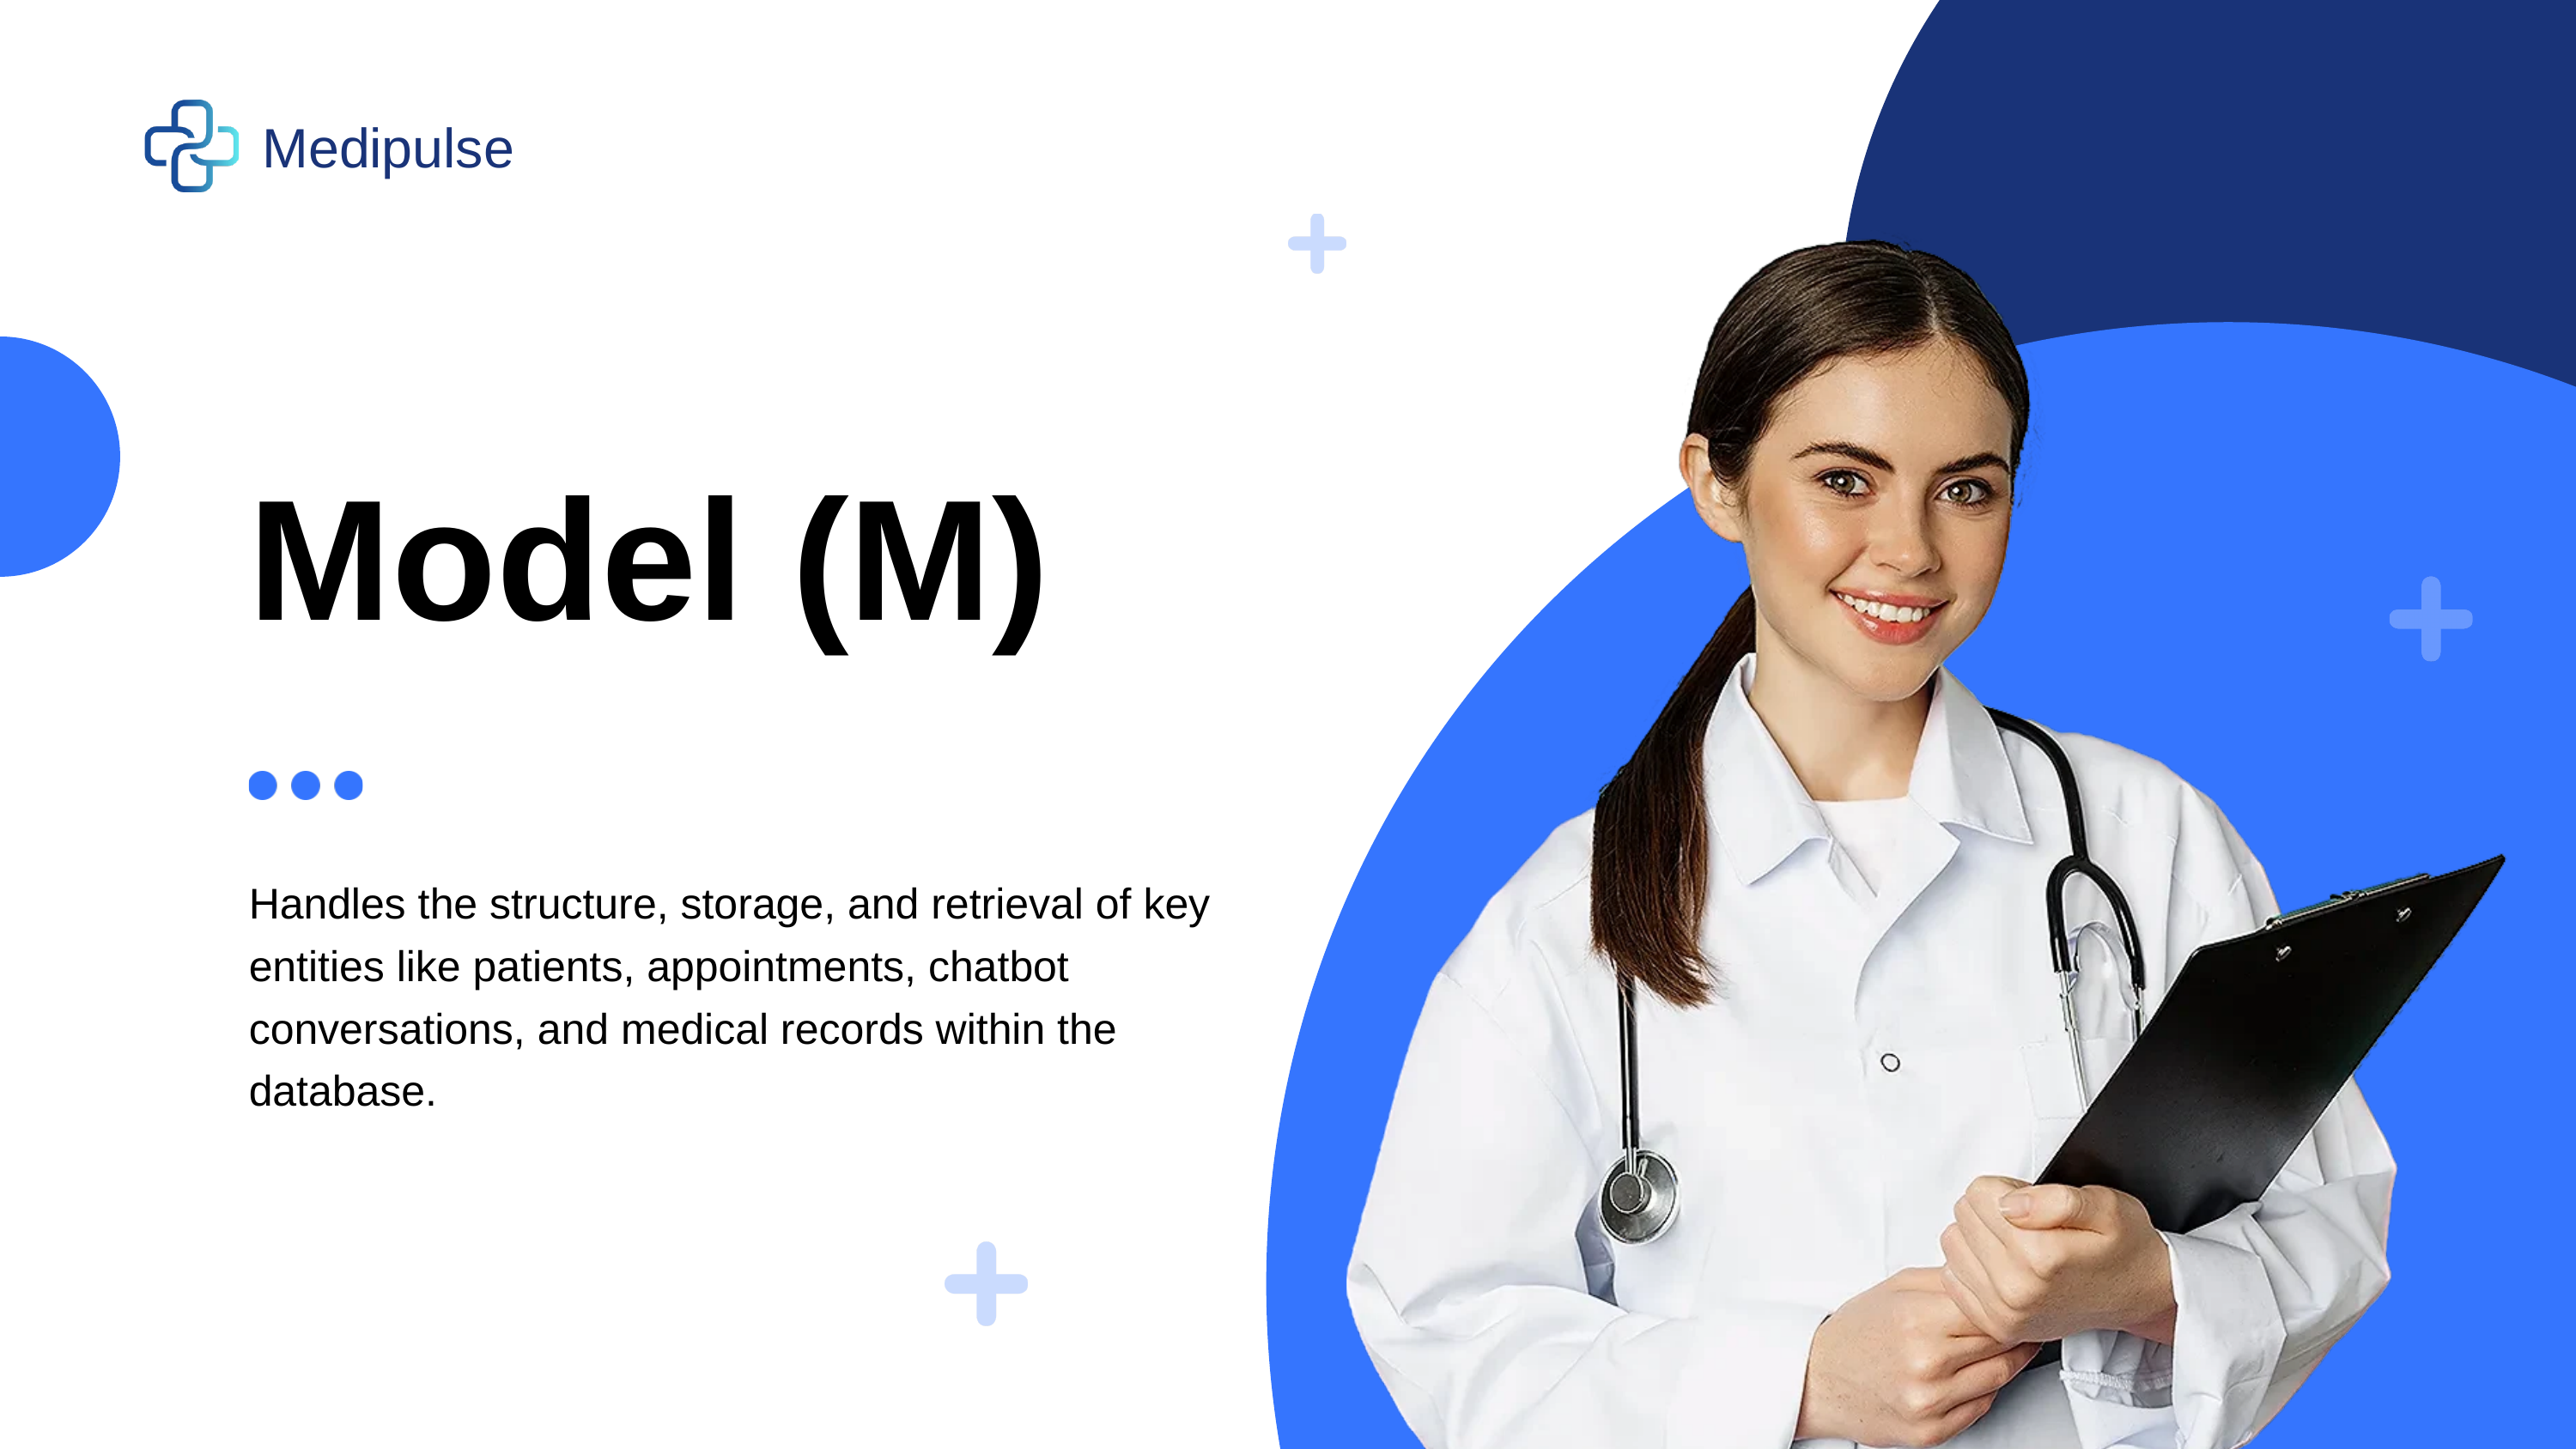

Medipulse

Model (M)

Handles the structure, storage, and retrieval of key entities like patients, appointments, chatbot conversations, and medical records within the database.